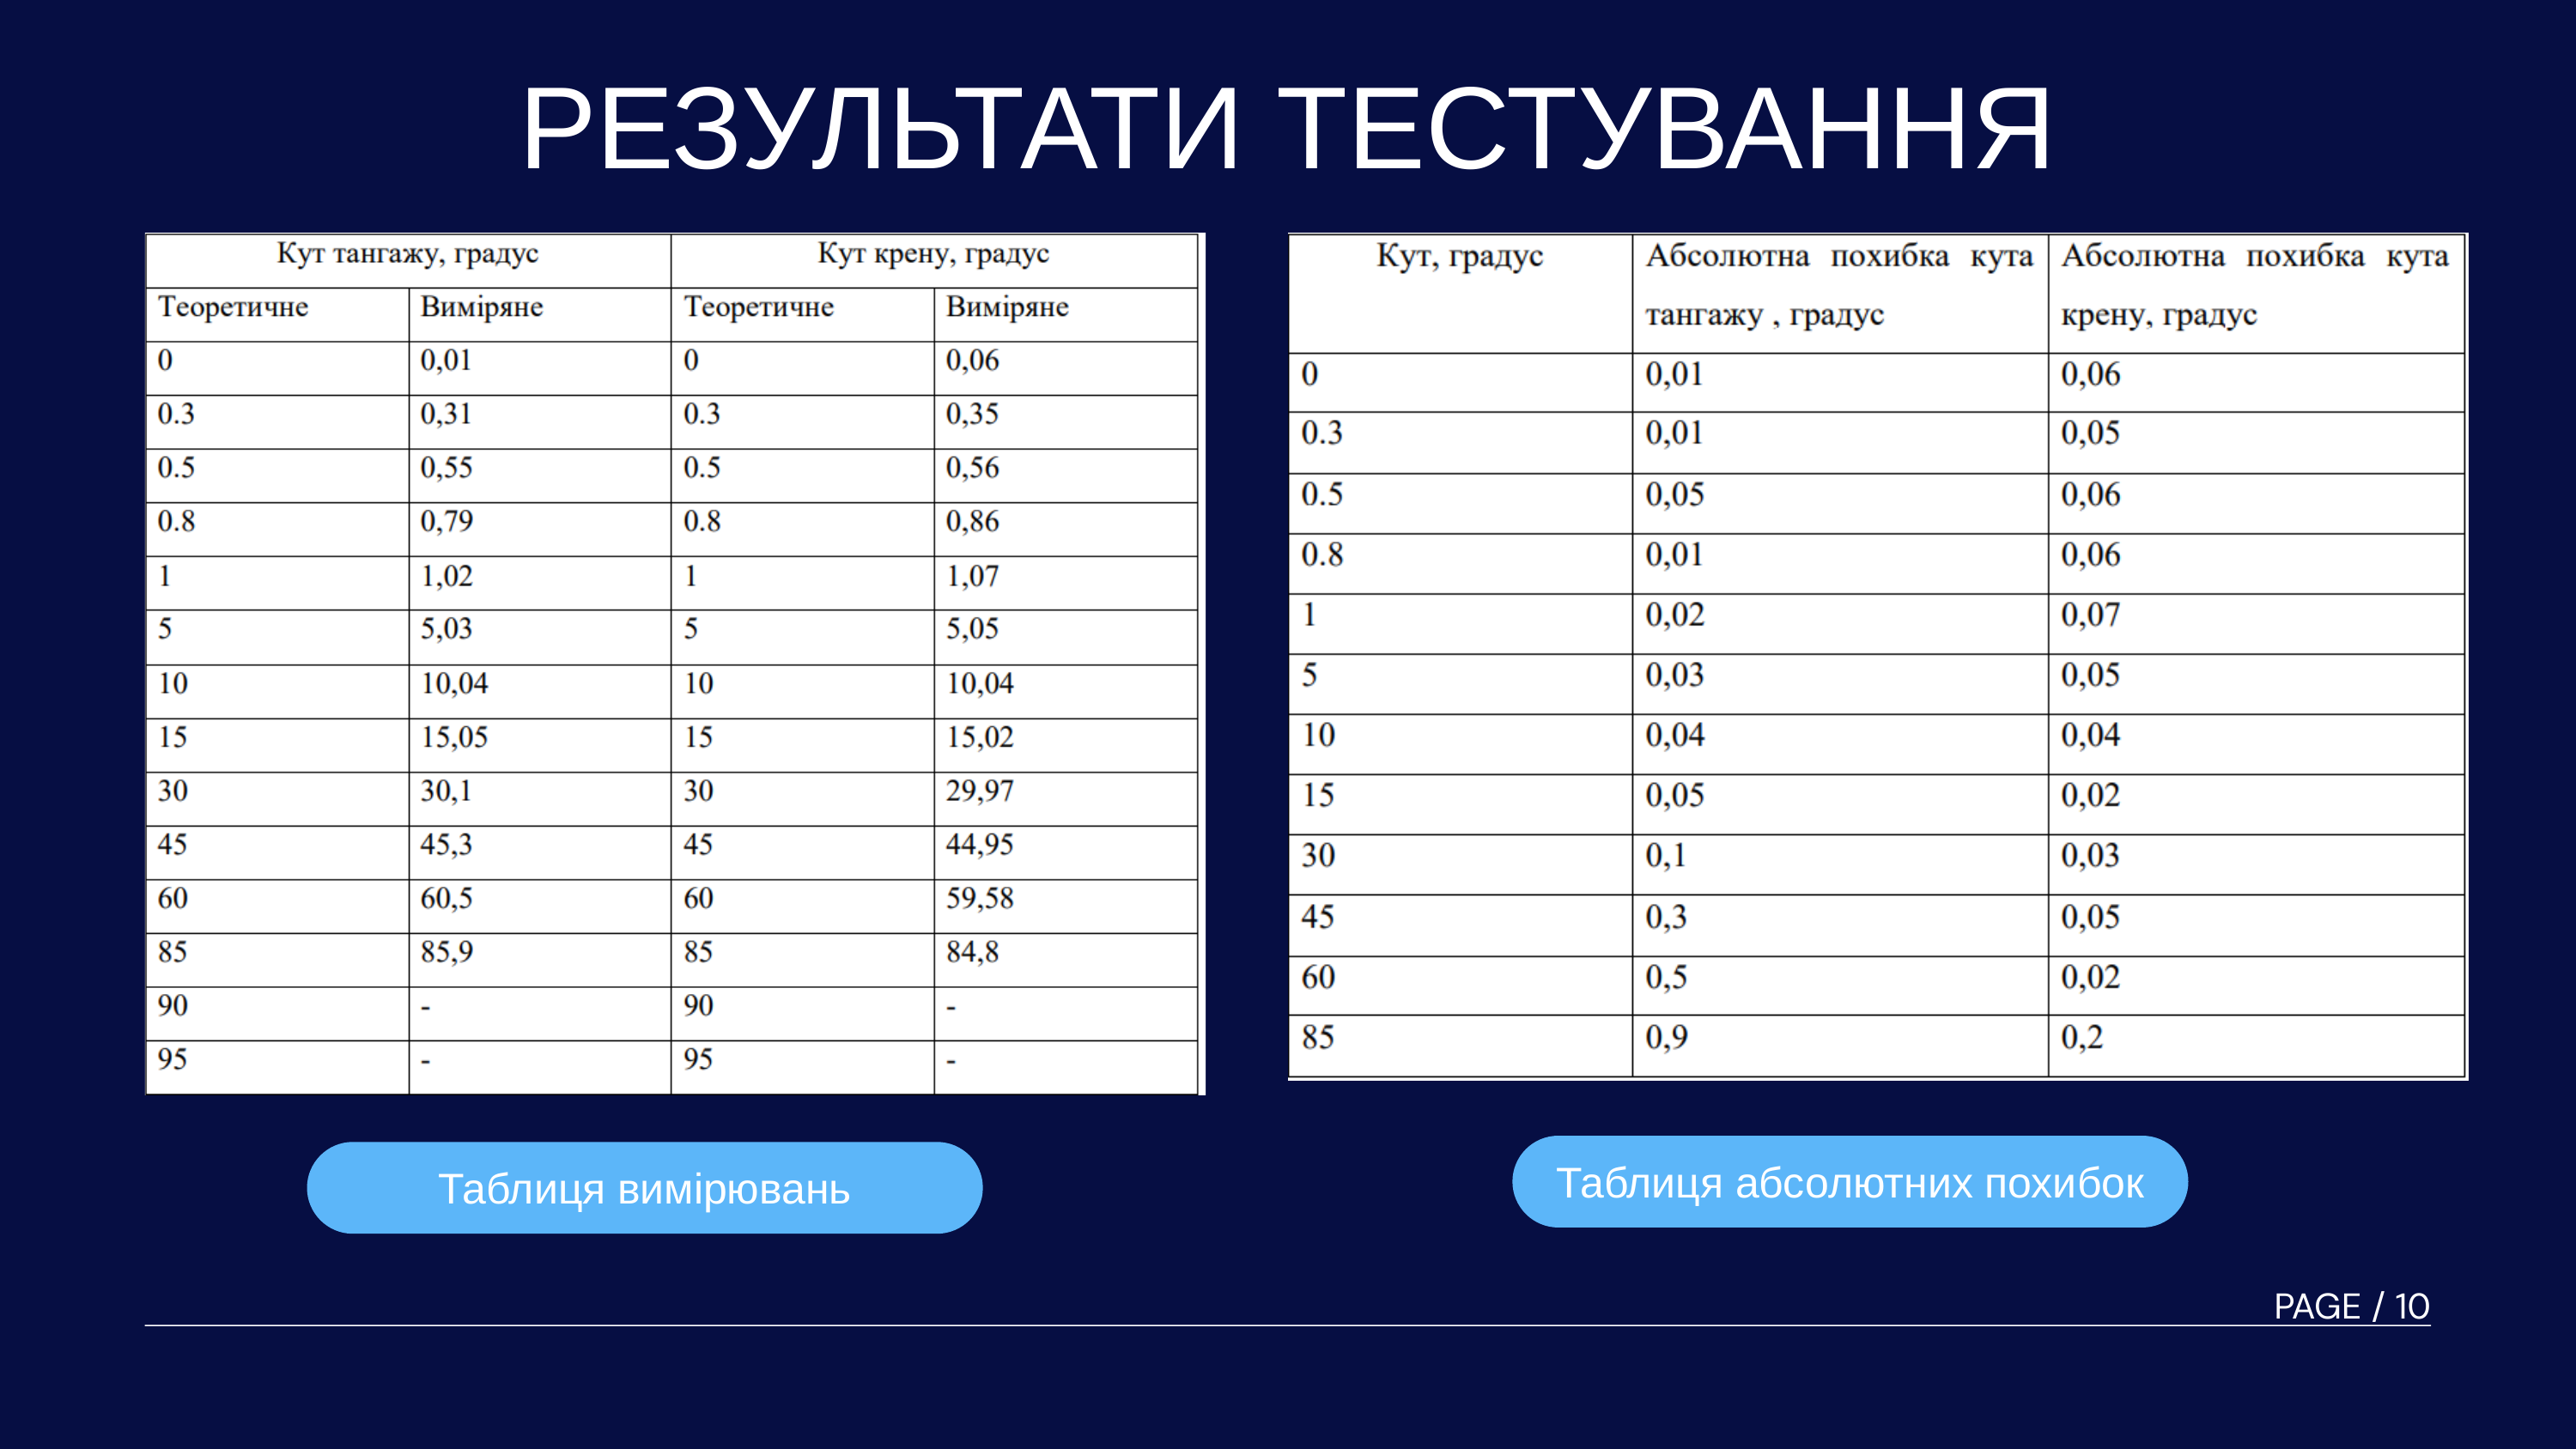

РЕЗУЛЬТАТИ ТЕСТУВАННЯ

Таблиця абсолютних похибок

Таблиця вимірювань
 PAGE / 10